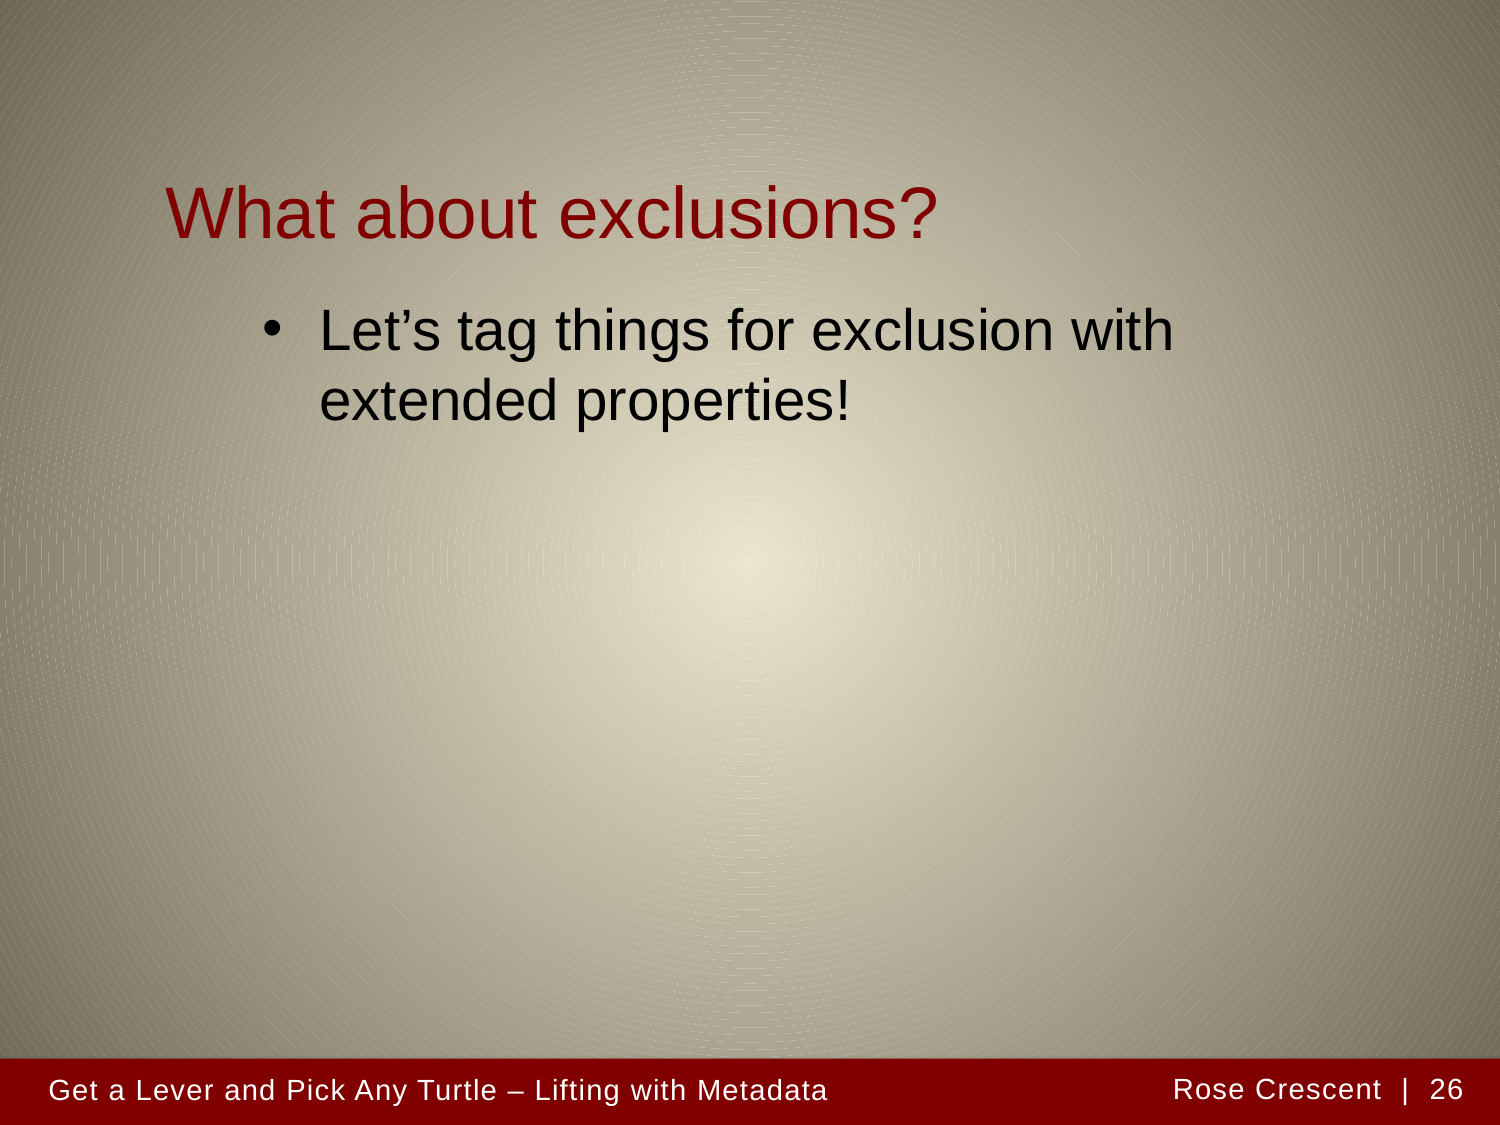

# What about exclusions?
Let’s tag things for exclusion with extended properties!